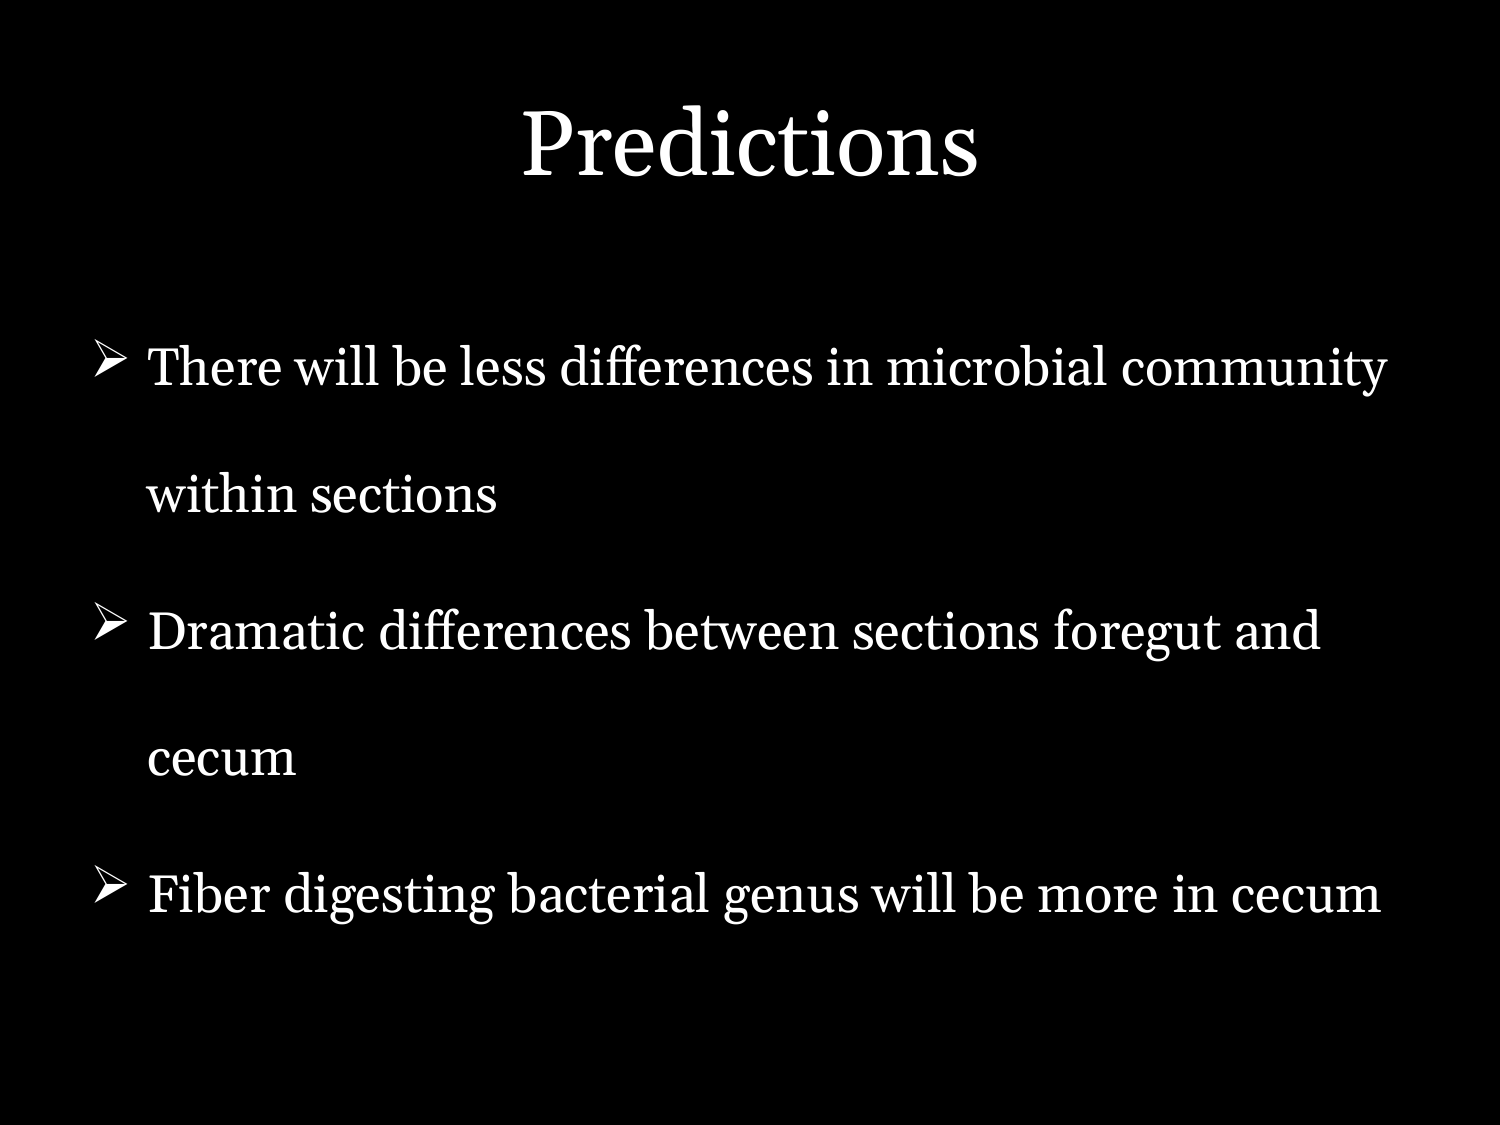

# Predictions
There will be less differences in microbial community within sections
Dramatic differences between sections foregut and cecum
Fiber digesting bacterial genus will be more in cecum